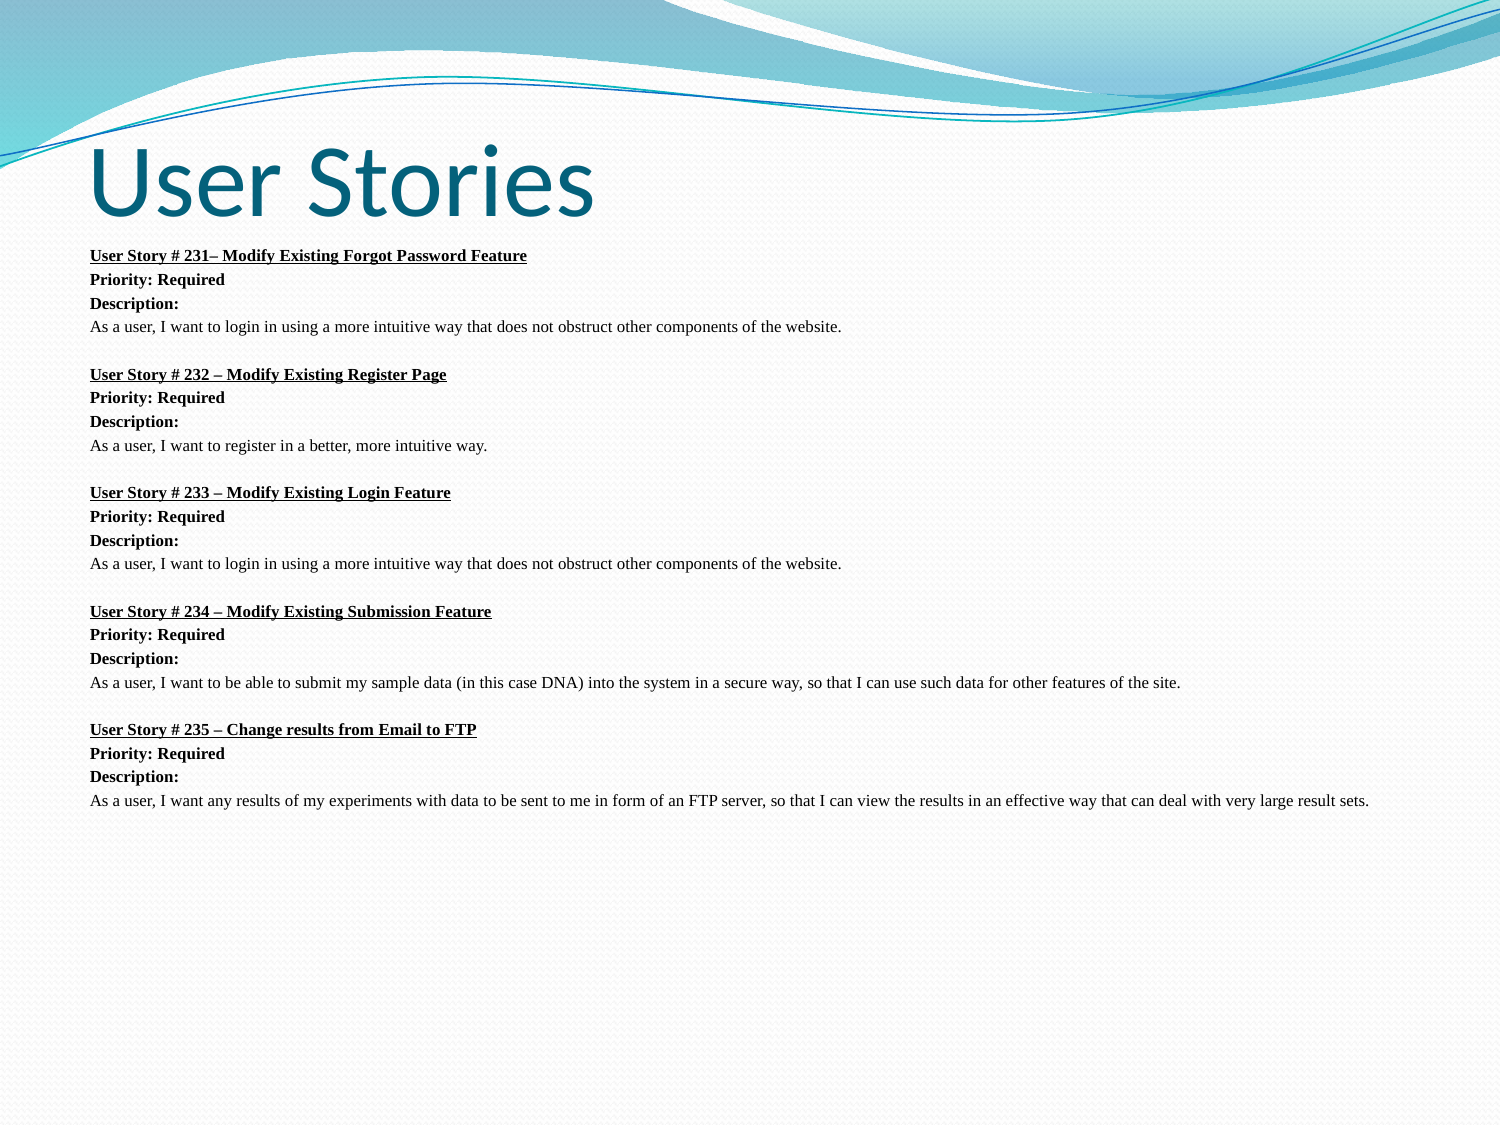

# User Stories
User Story # 231– Modify Existing Forgot Password Feature
Priority: Required
Description:
As a user, I want to login in using a more intuitive way that does not obstruct other components of the website.

User Story # 232 – Modify Existing Register Page
Priority: Required
Description:
As a user, I want to register in a better, more intuitive way.

User Story # 233 – Modify Existing Login Feature
Priority: Required
Description:
As a user, I want to login in using a more intuitive way that does not obstruct other components of the website.

User Story # 234 – Modify Existing Submission Feature
Priority: Required
Description:
As a user, I want to be able to submit my sample data (in this case DNA) into the system in a secure way, so that I can use such data for other features of the site.

User Story # 235 – Change results from Email to FTP
Priority: Required
Description:
As a user, I want any results of my experiments with data to be sent to me in form of an FTP server, so that I can view the results in an effective way that can deal with very large result sets.